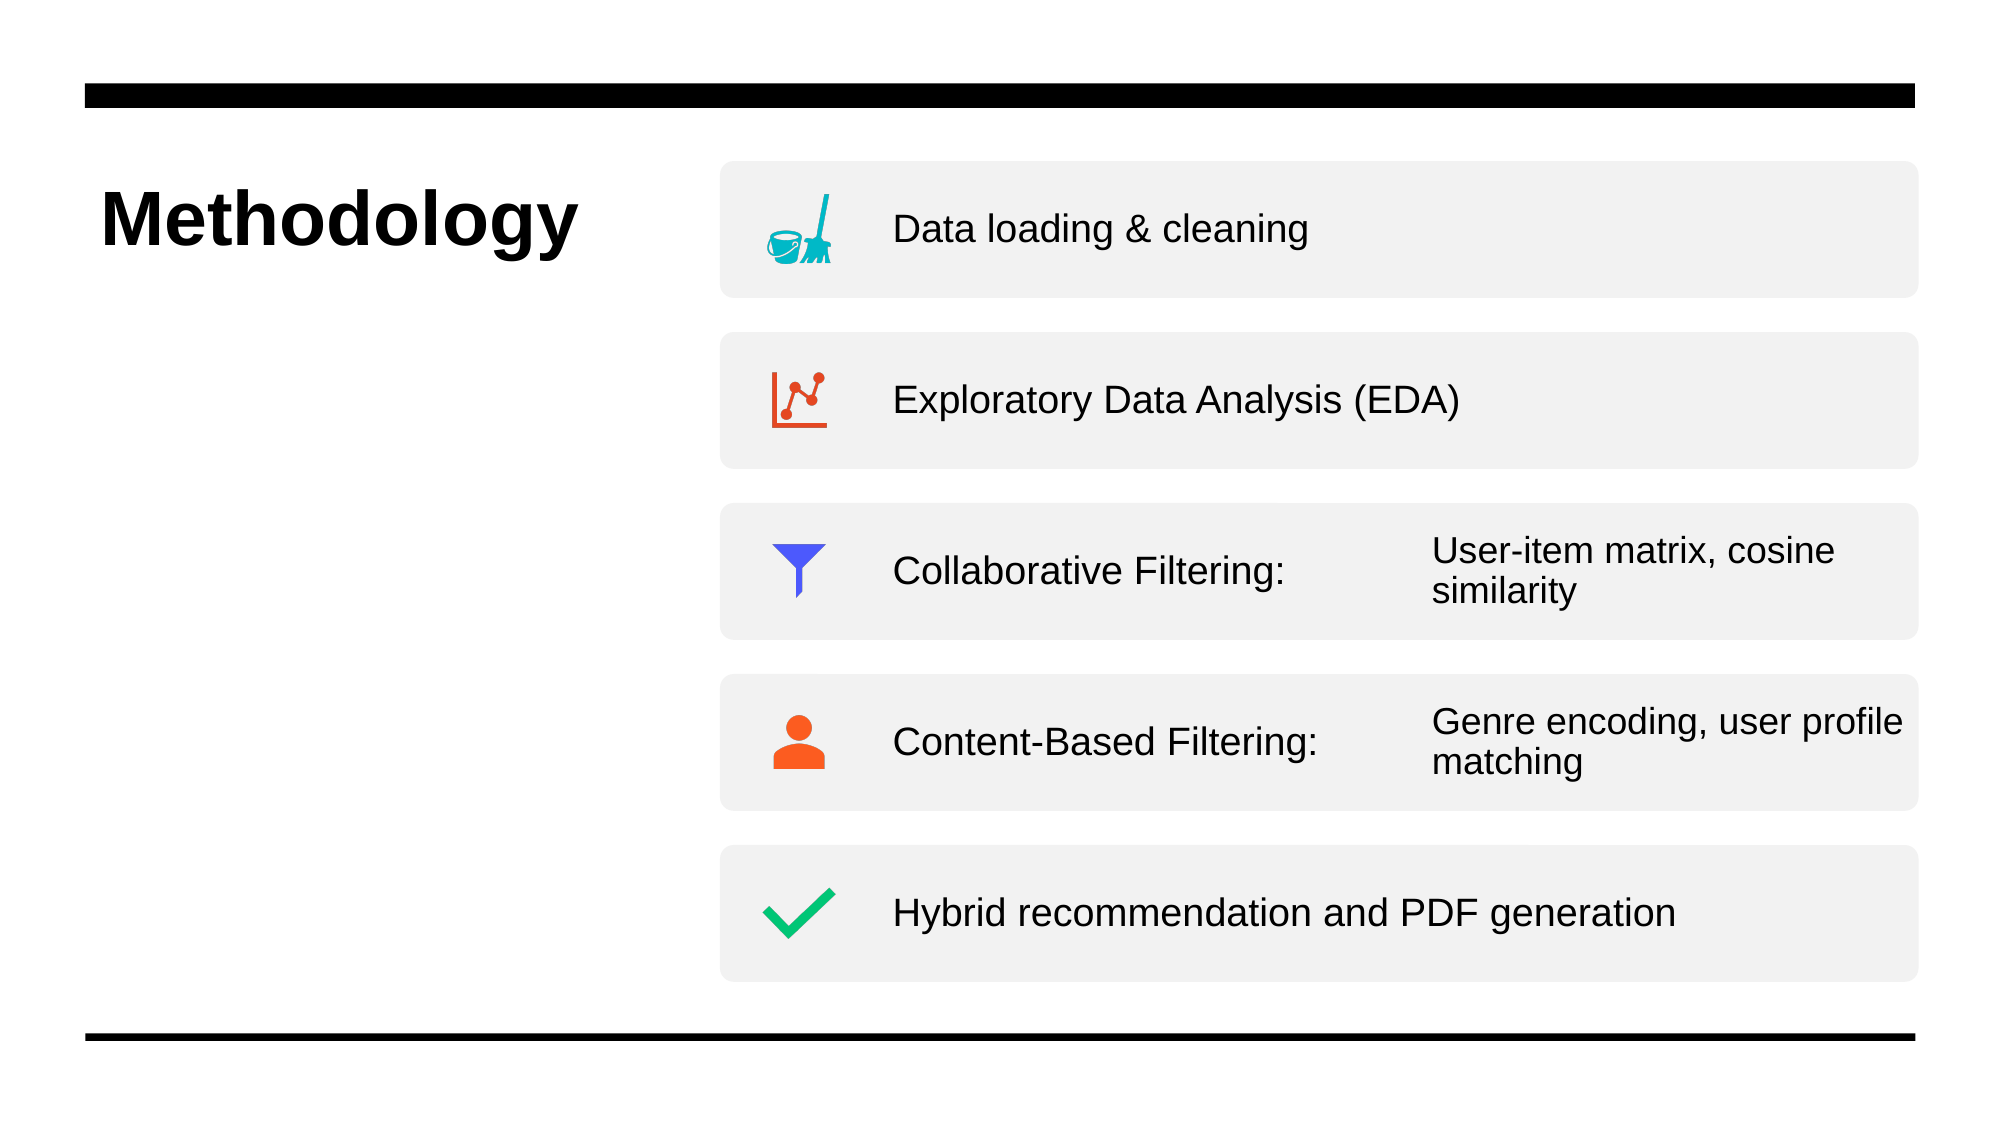

# Methodology
Data loading & cleaning
Exploratory Data Analysis (EDA)
Collaborative Filtering:
User-item matrix, cosine similarity
Content-Based Filtering:
Genre encoding, user profile matching
Hybrid recommendation and PDF generation